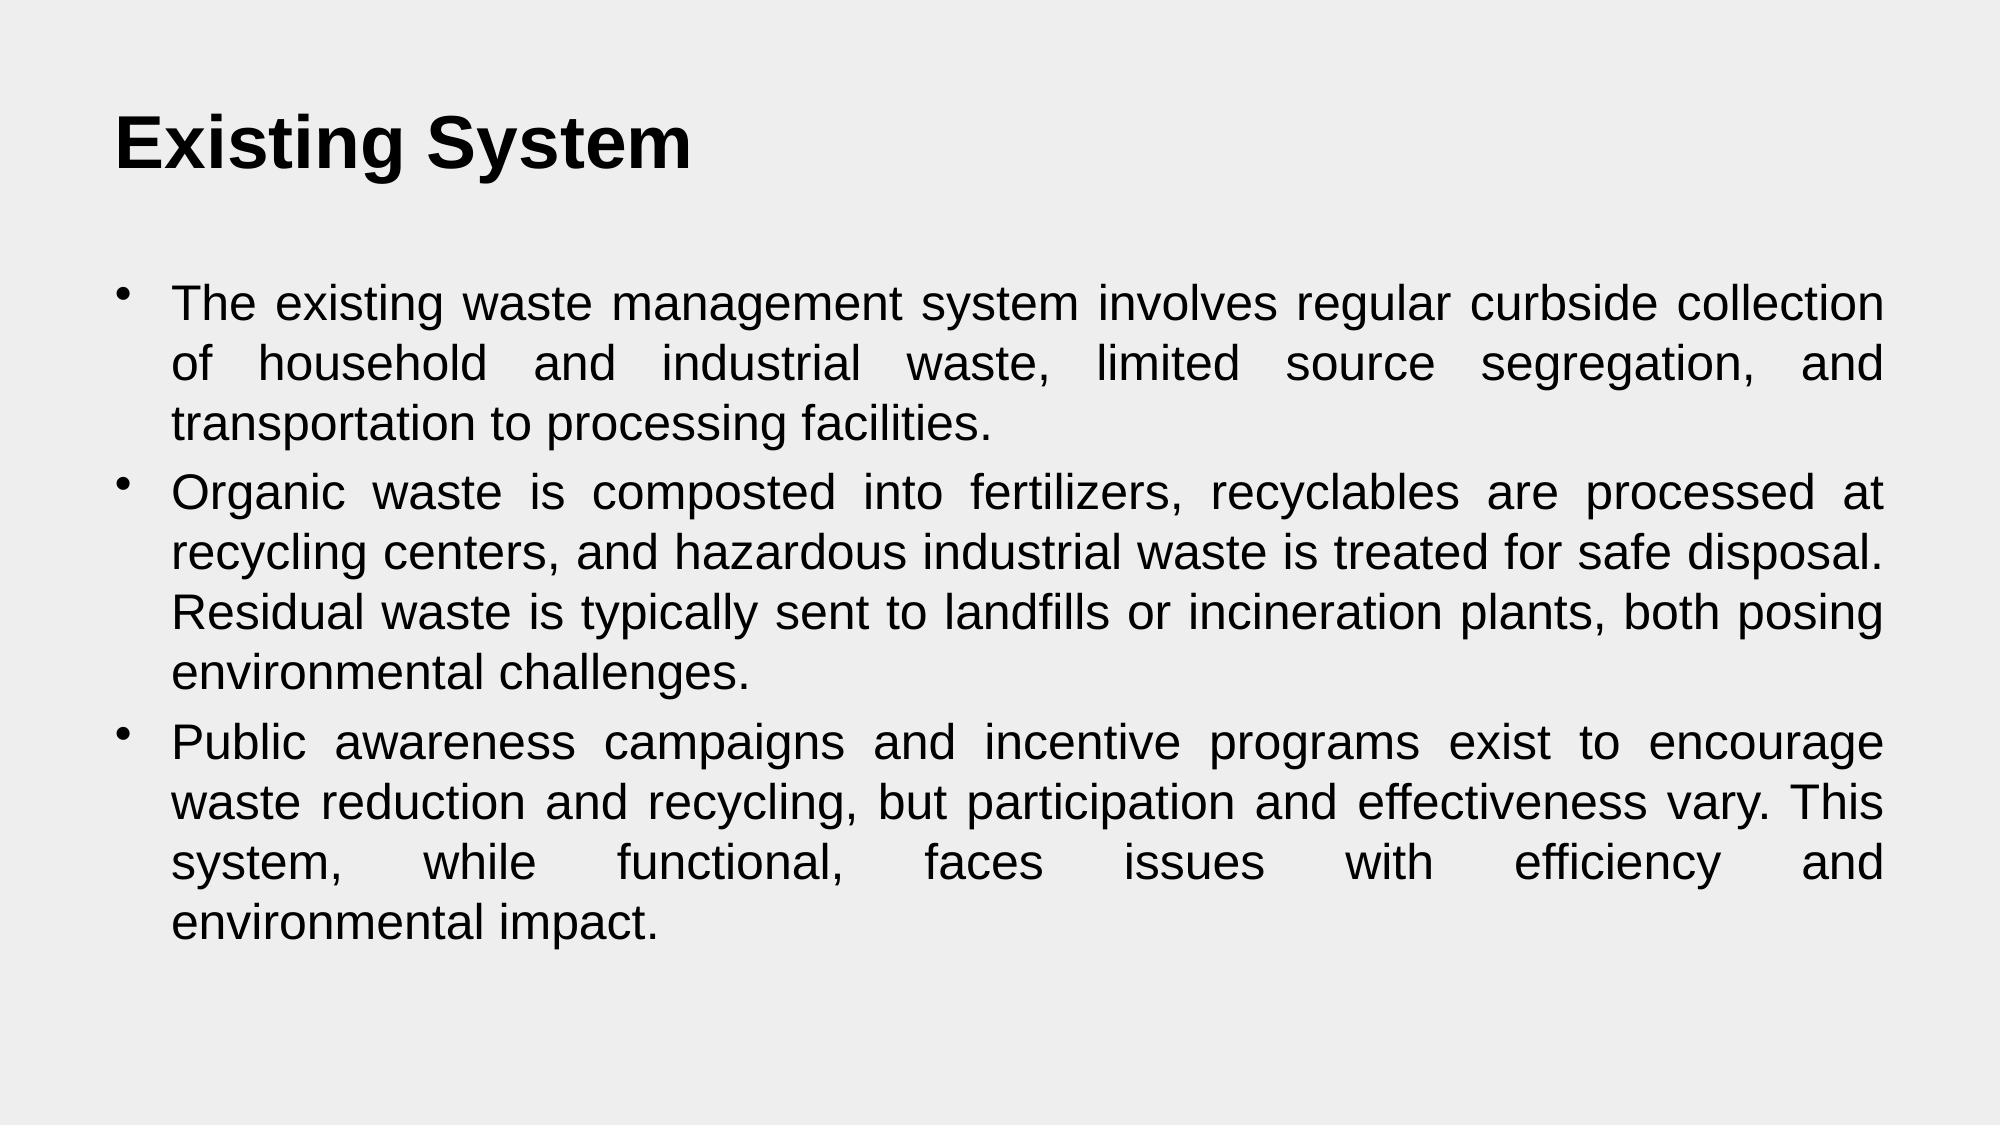

# Existing System
The existing waste management system involves regular curbside collection of household and industrial waste, limited source segregation, and transportation to processing facilities.
Organic waste is composted into fertilizers, recyclables are processed at recycling centers, and hazardous industrial waste is treated for safe disposal. Residual waste is typically sent to landfills or incineration plants, both posing environmental challenges.
Public awareness campaigns and incentive programs exist to encourage waste reduction and recycling, but participation and effectiveness vary. This system, while functional, faces issues with efficiency and environmental impact.